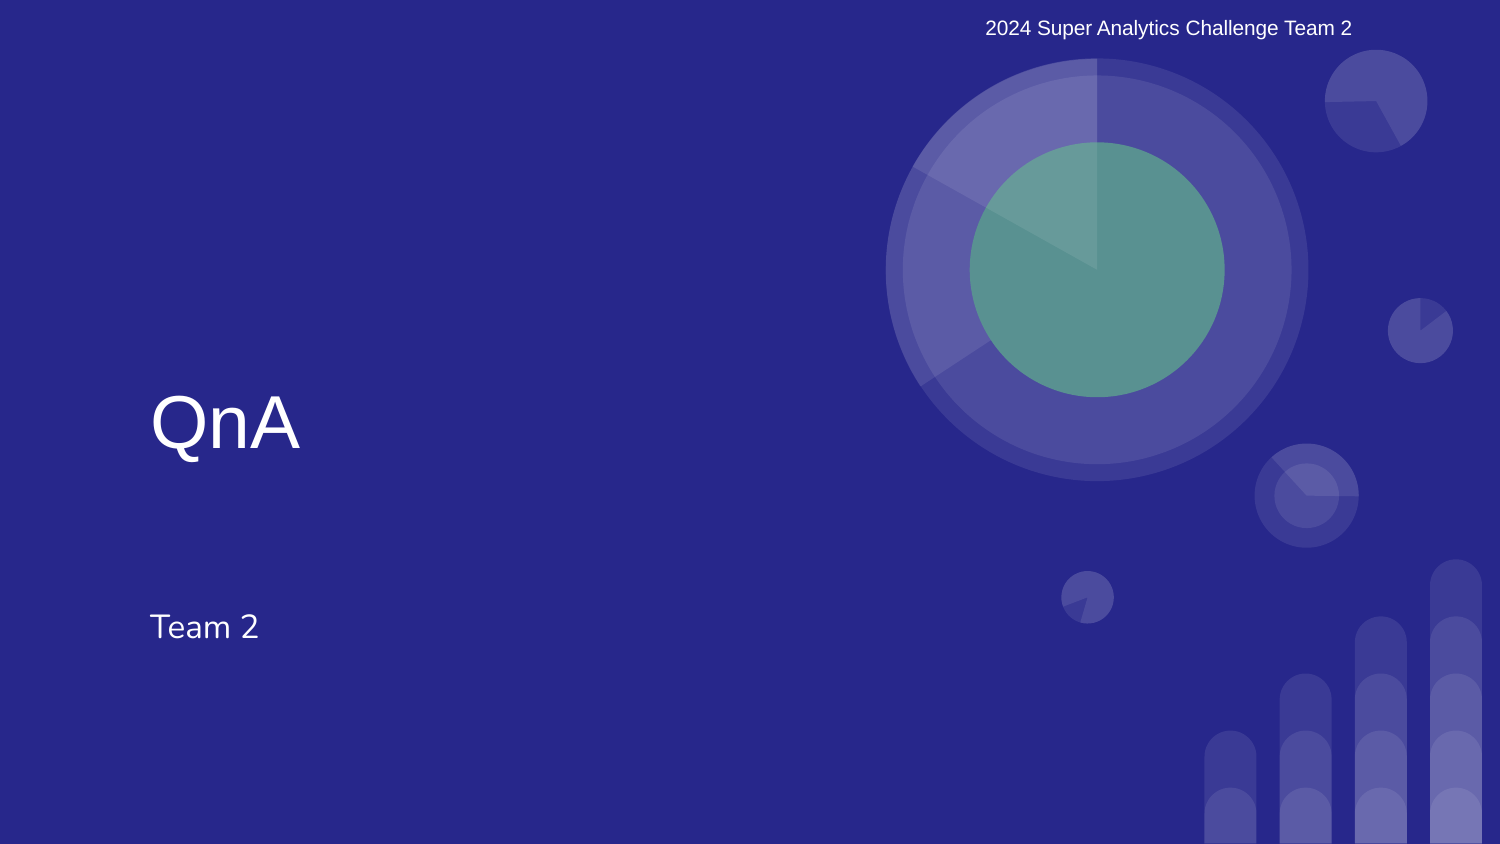

2024 Super Analytics Challenge Team 2
# QnA
Team 2